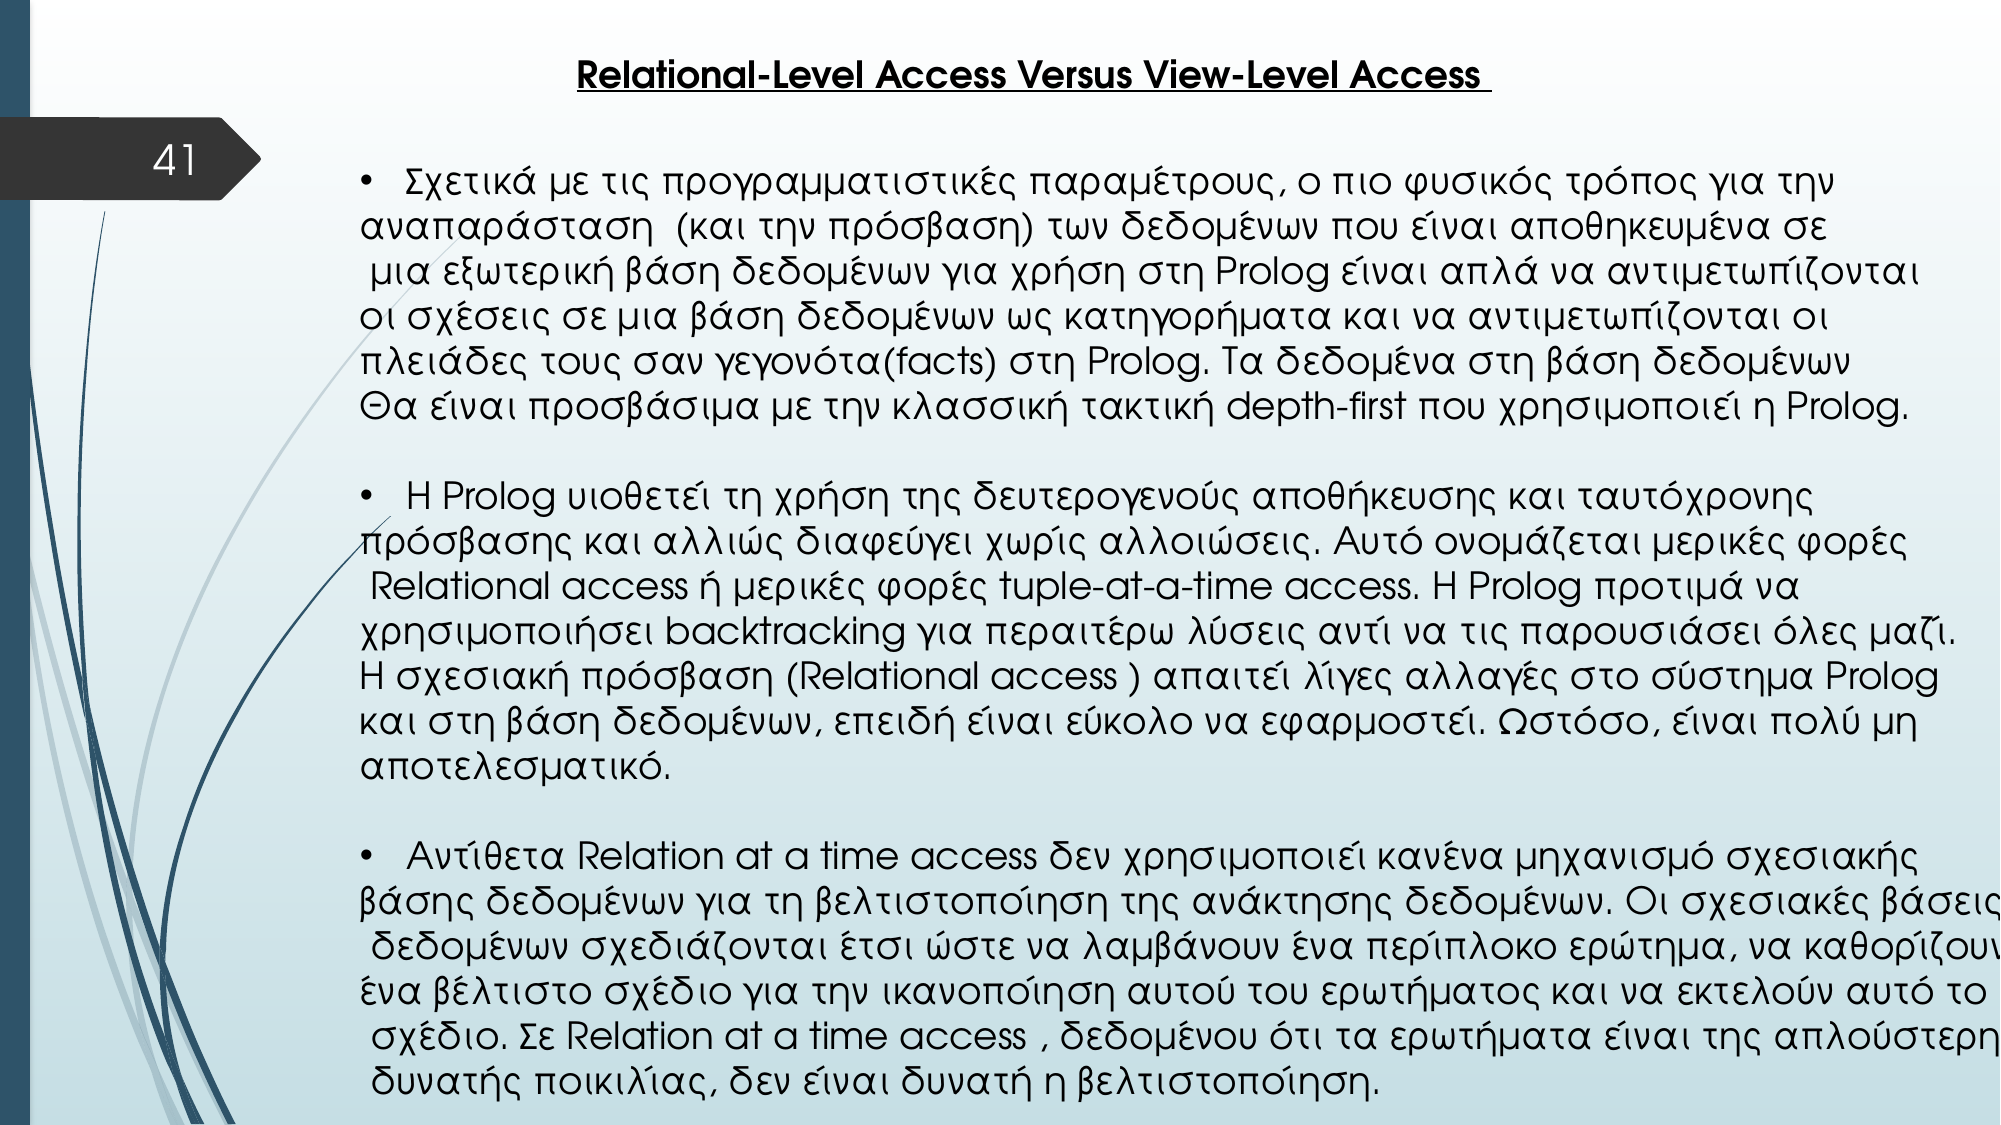

Relational-Level Access Versus View-Level Access

41
Σχετικά με τις προγραμματιστικές παραμέτρους, ο πιο φυσικός τρόπος για την
αναπαράσταση  (και την πρόσβαση) των δεδομένων που είναι αποθηκευμένα σε
 μια εξωτερική βάση δεδομένων για χρήση στη Prolog είναι απλά να αντιμετωπίζονται
οι σχέσεις σε μια βάση δεδομένων ως κατηγορήματα και να αντιμετωπίζονται οι
πλειάδες τους σαν γεγονότα(facts) στη Prolog. Τα δεδομένα στη βάση δεδομένων
Θα είναι προσβάσιμα με την κλασσική τακτική depth-first που χρησιμοποιεί η Prolog.

H Prolog υιοθετεί τη χρήση της δευτερογενούς αποθήκευσης και ταυτόχρονης
πρόσβασης και αλλιώς διαφεύγει χωρίς αλλοιώσεις. Αυτό ονομάζεται μερικές φορές
 Relational access ή μερικές φορές tuple-at-a-time access. H Prolog προτιμά να
χρησιμοποιήσει backtracking για περαιτέρω λύσεις αντί να τις παρουσιάσει όλες μαζί.
Η σχεσιακή πρόσβαση (Relational access ) απαιτεί λίγες αλλαγές στο σύστημα Prolog
και στη βάση δεδομένων, επειδή είναι εύκολο να εφαρμοστεί. Ωστόσο, είναι πολύ μη
αποτελεσματικό.

Αντίθετα Relation at a time access δεν χρησιμοποιεί κανένα μηχανισμό σχεσιακής
βάσης δεδομένων για τη βελτιστοποίηση της ανάκτησης δεδομένων. Οι σχεσιακές βάσεις
 δεδομένων σχεδιάζονται έτσι ώστε να λαμβάνουν ένα περίπλοκο ερώτημα, να καθορίζουν
ένα βέλτιστο σχέδιο για την ικανοποίηση αυτού του ερωτήματος και να εκτελούν αυτό το
 σχέδιο. Σε Relation at a time access , δεδομένου ότι τα ερωτήματα είναι της απλούστερης
 δυνατής ποικιλίας, δεν είναι δυνατή η βελτιστοποίηση.